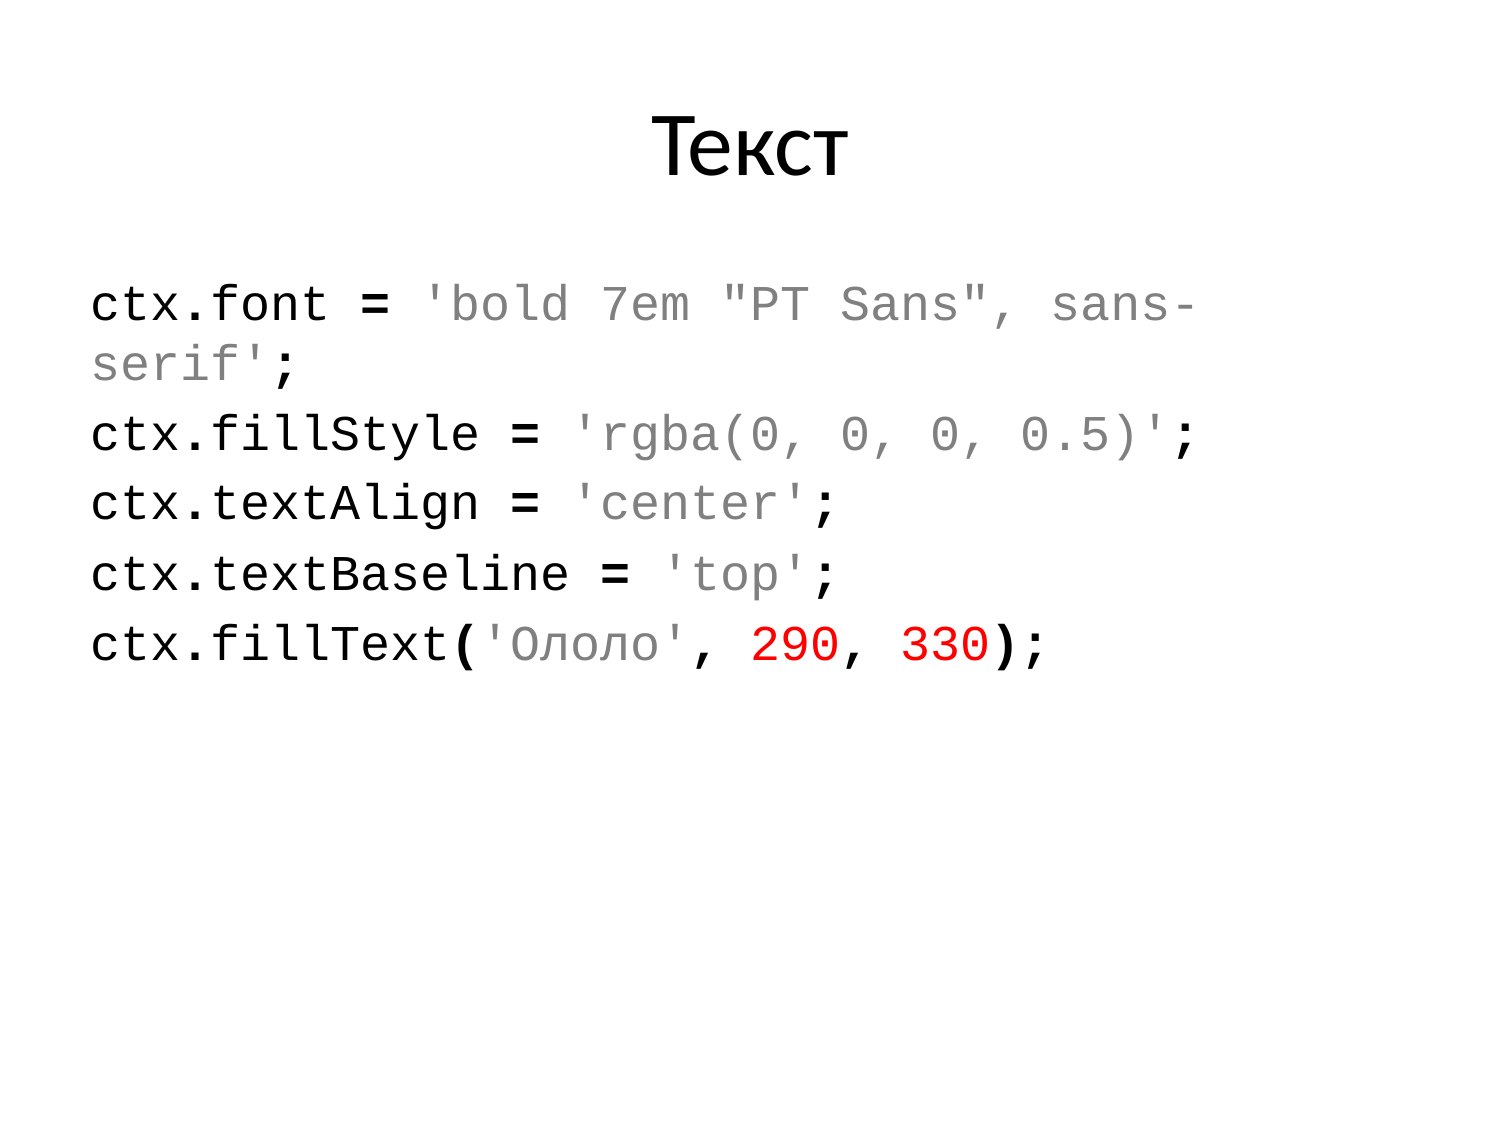

# Текст
ctx.font = 'bold 7em "PT Sans", sans-serif';
ctx.fillStyle = 'rgba(0, 0, 0, 0.5)';
ctx.textAlign = 'center';
ctx.textBaseline = 'top';
ctx.fillText('Ололо', 290, 330);